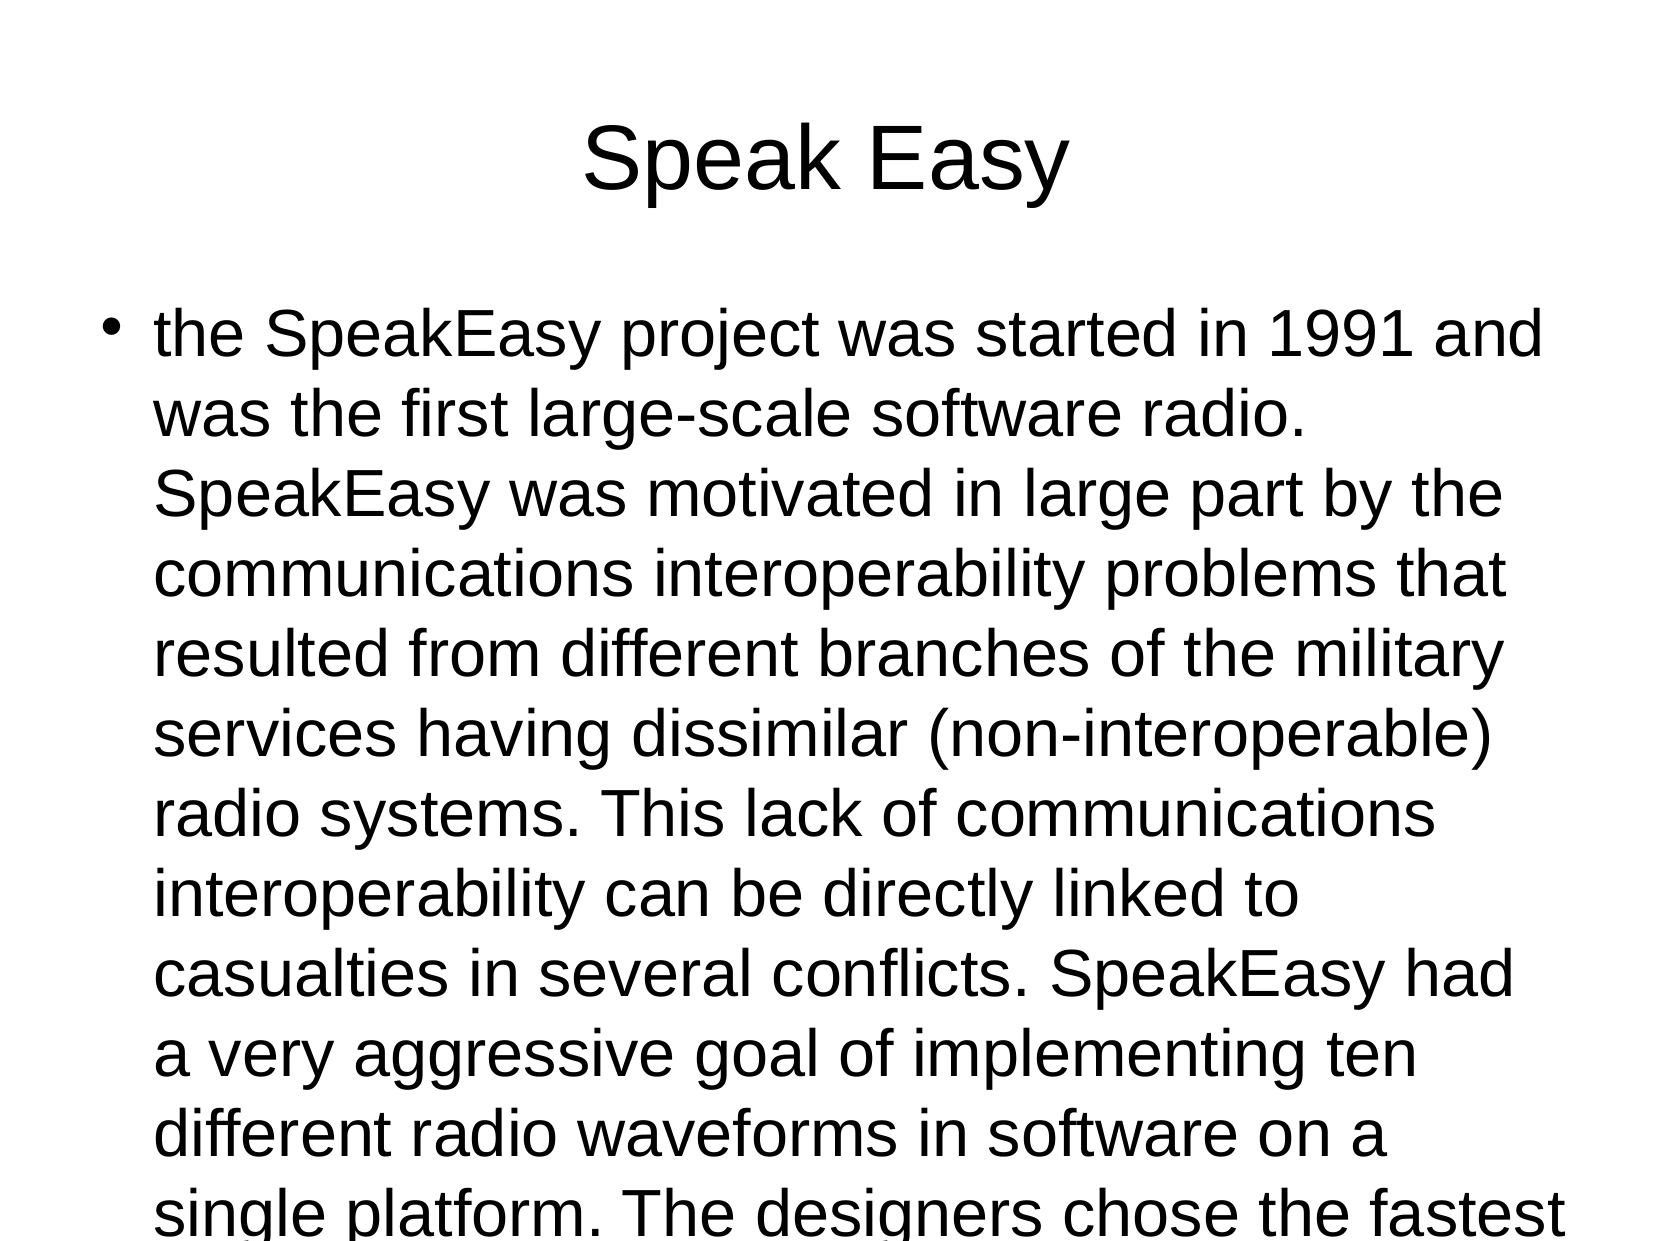

Speak Easy
the SpeakEasy project was started in 1991 and was the first large-scale software radio. SpeakEasy was motivated in large part by the communications interoperability problems that resulted from different branches of the military services having dissimilar (non-interoperable) radio systems. This lack of communications interoperability can be directly linked to casualties in several conflicts. SpeakEasy had a very aggressive goal of implementing ten different radio waveforms in software on a single platform. The designers chose the fastest DSP available at the time, the Texas Instruments TMS320C40 processor, which ran at 40 MHz. Since this was not enough processing power to implement all of the waveform processing, the system boards were designed to each support four ’C40s as well as some FPGAs.

In 1994, Phase I was successfully demonstrated; however it involved several hundred processors and filled the back of a truck. Moore’s Law provides a doubling in speed every eighteen months, and since it had taken three years to build the system and write all of the software, two doublings had taken place. This seemed to indicate that the number of processors could be reduced by a factor of four. However, SpeakEasy could not take advantage of these newer faster processors, and the reason was the software.

https://en.wikipedia.org/wiki/SpeakEasy